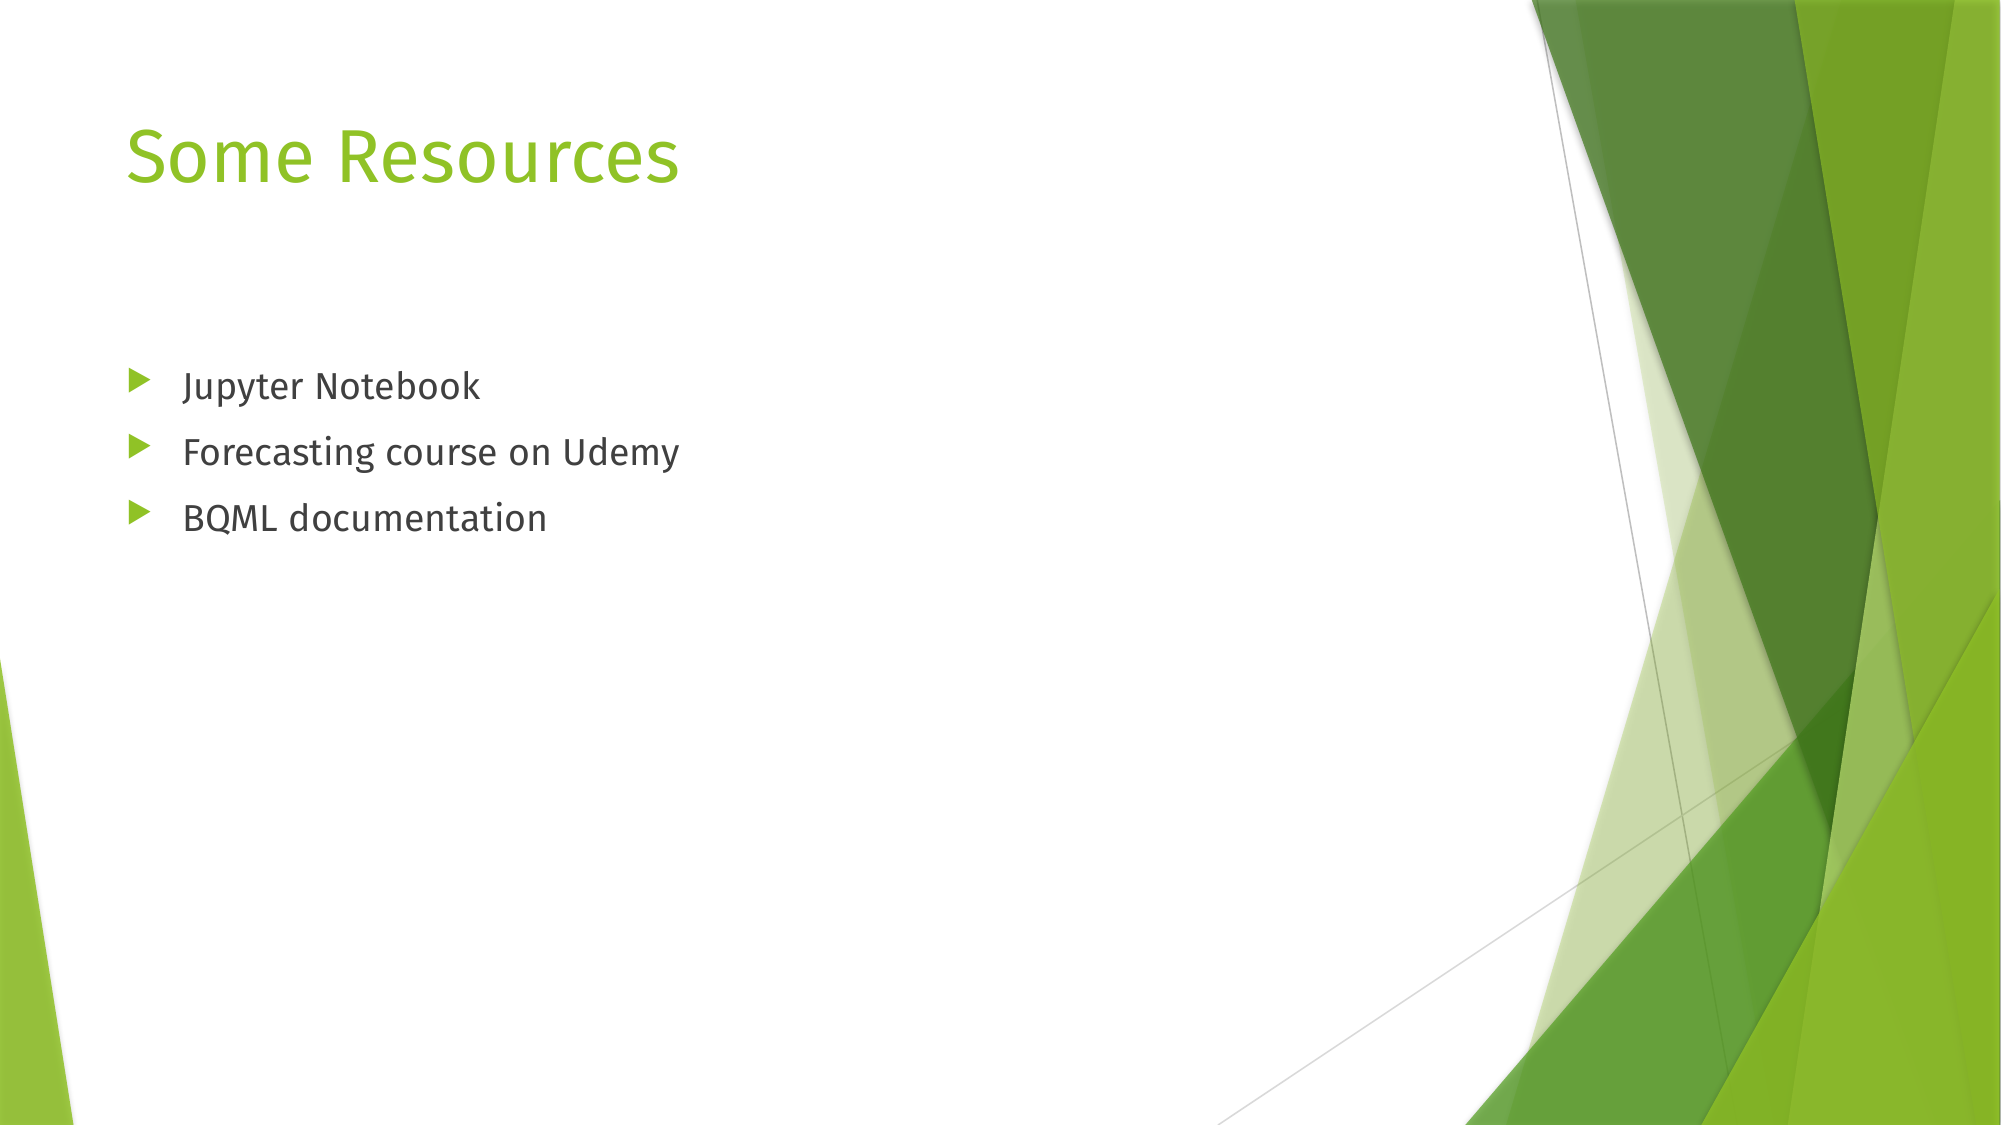

# Some Resources
Jupyter Notebook
Forecasting course on Udemy
BQML documentation